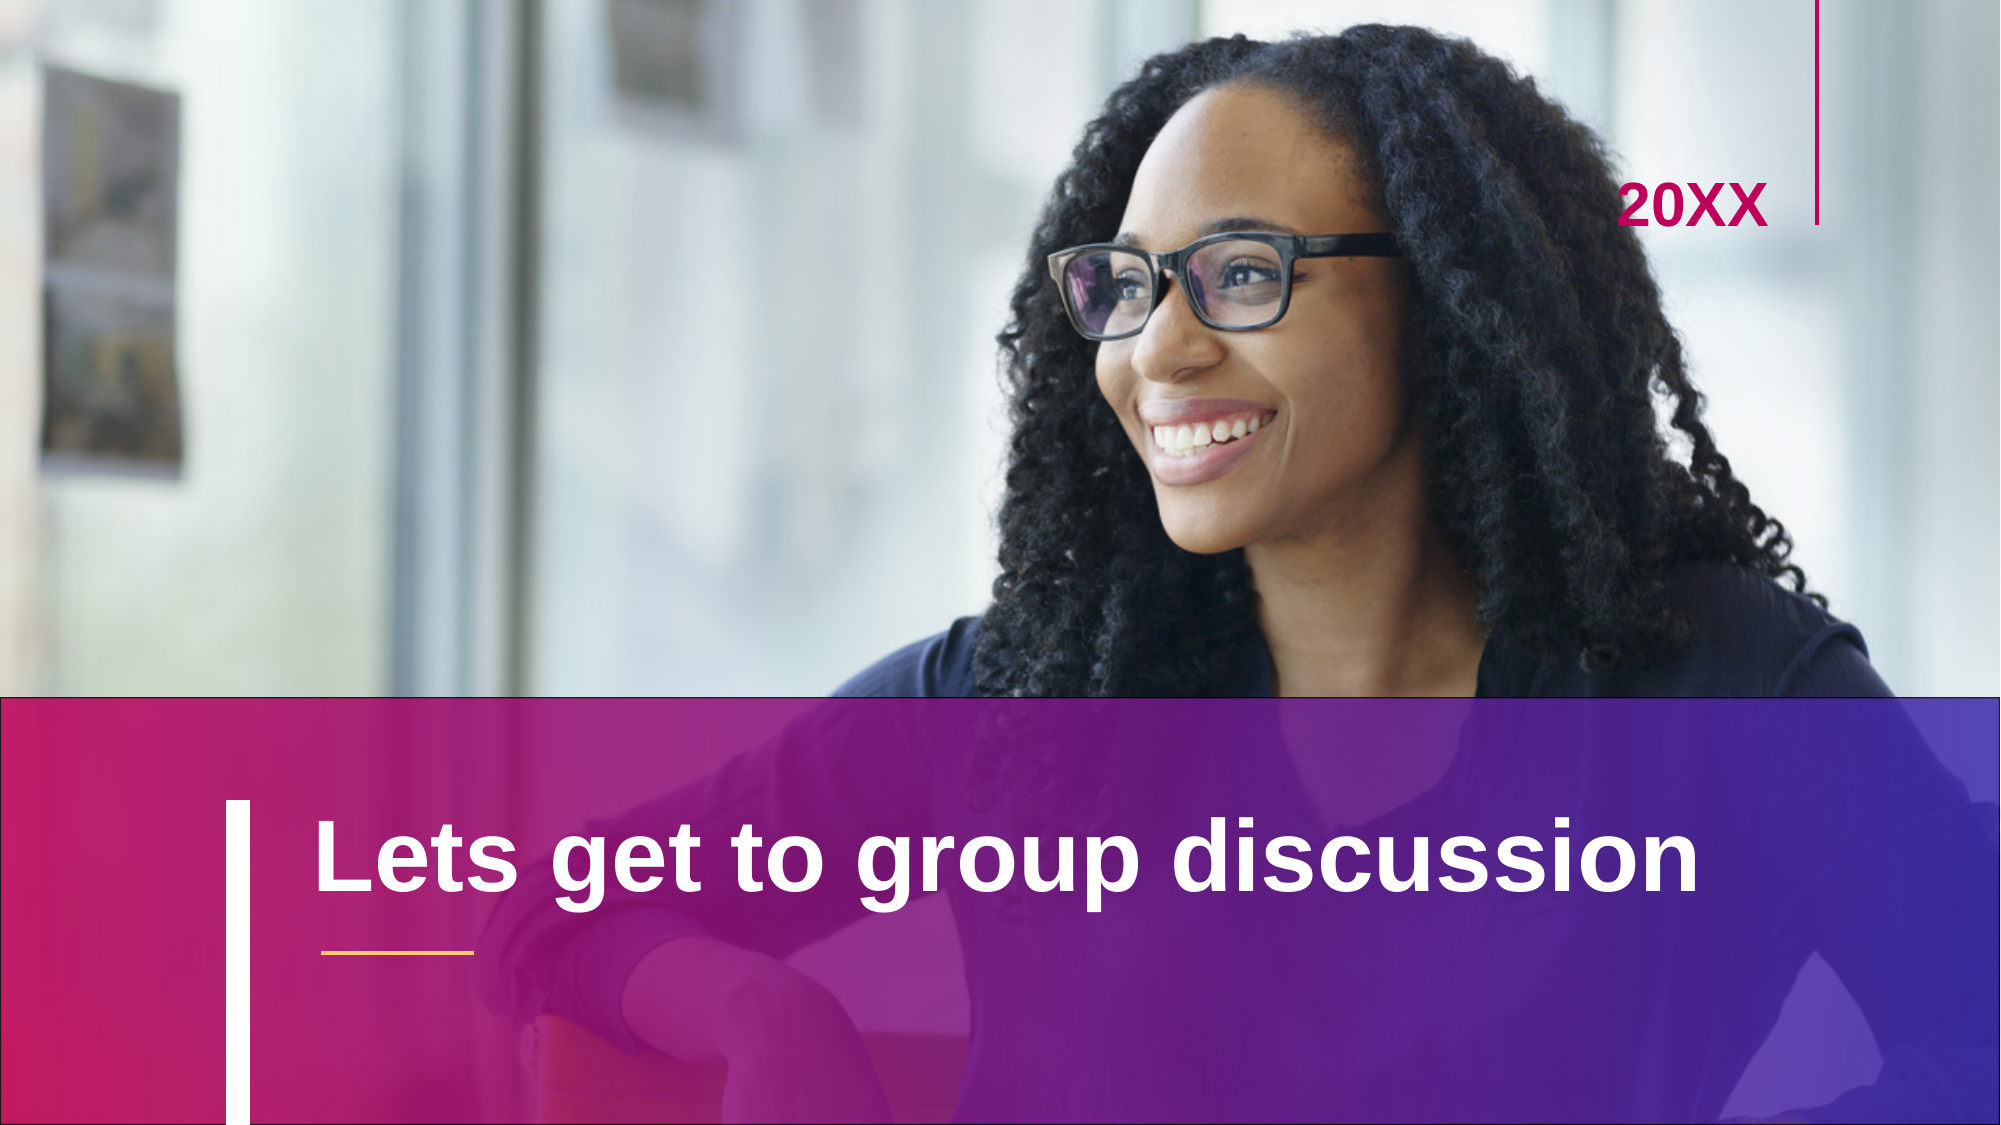

20XX
# Lets get to group discussion